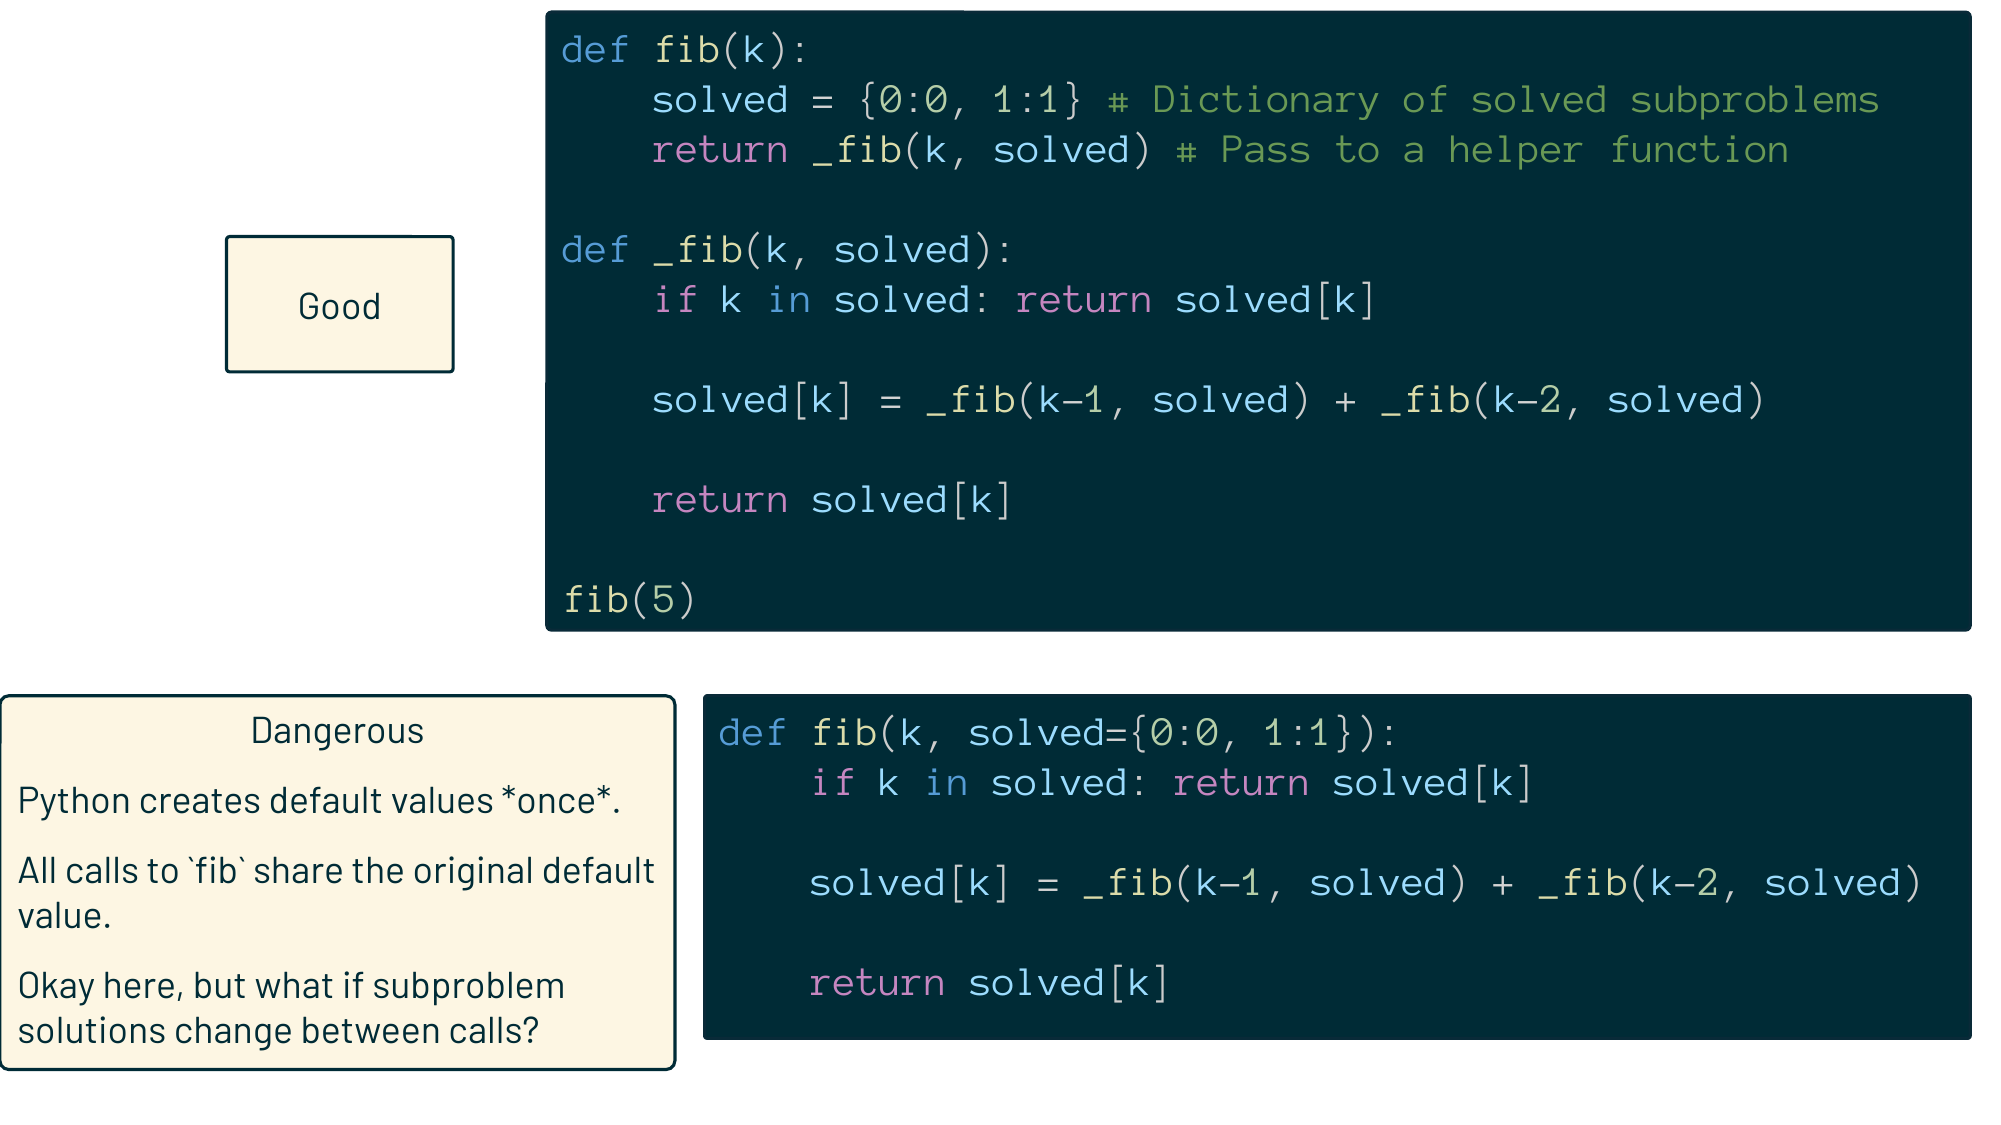

def fib(k):
    solved = {0:0, 1:1} # Dictionary of solved subproblems
    return _fib(k, solved) # Pass to a helper function
def _fib(k, solved):
    if k in solved: return solved[k]
    solved[k] = _fib(k-1, solved) + _fib(k-2, solved)
    return solved[k]

fib(5)

Good
Dangerous
Python creates default values *once*.
All calls to `fib` share the original default value.
Okay here, but what if subproblem solutions change between calls?

def fib(k, solved={0:0, 1:1}):
    if k in solved: return solved[k]
    solved[k] = _fib(k-1, solved) + _fib(k-2, solved)
    return solved[k]